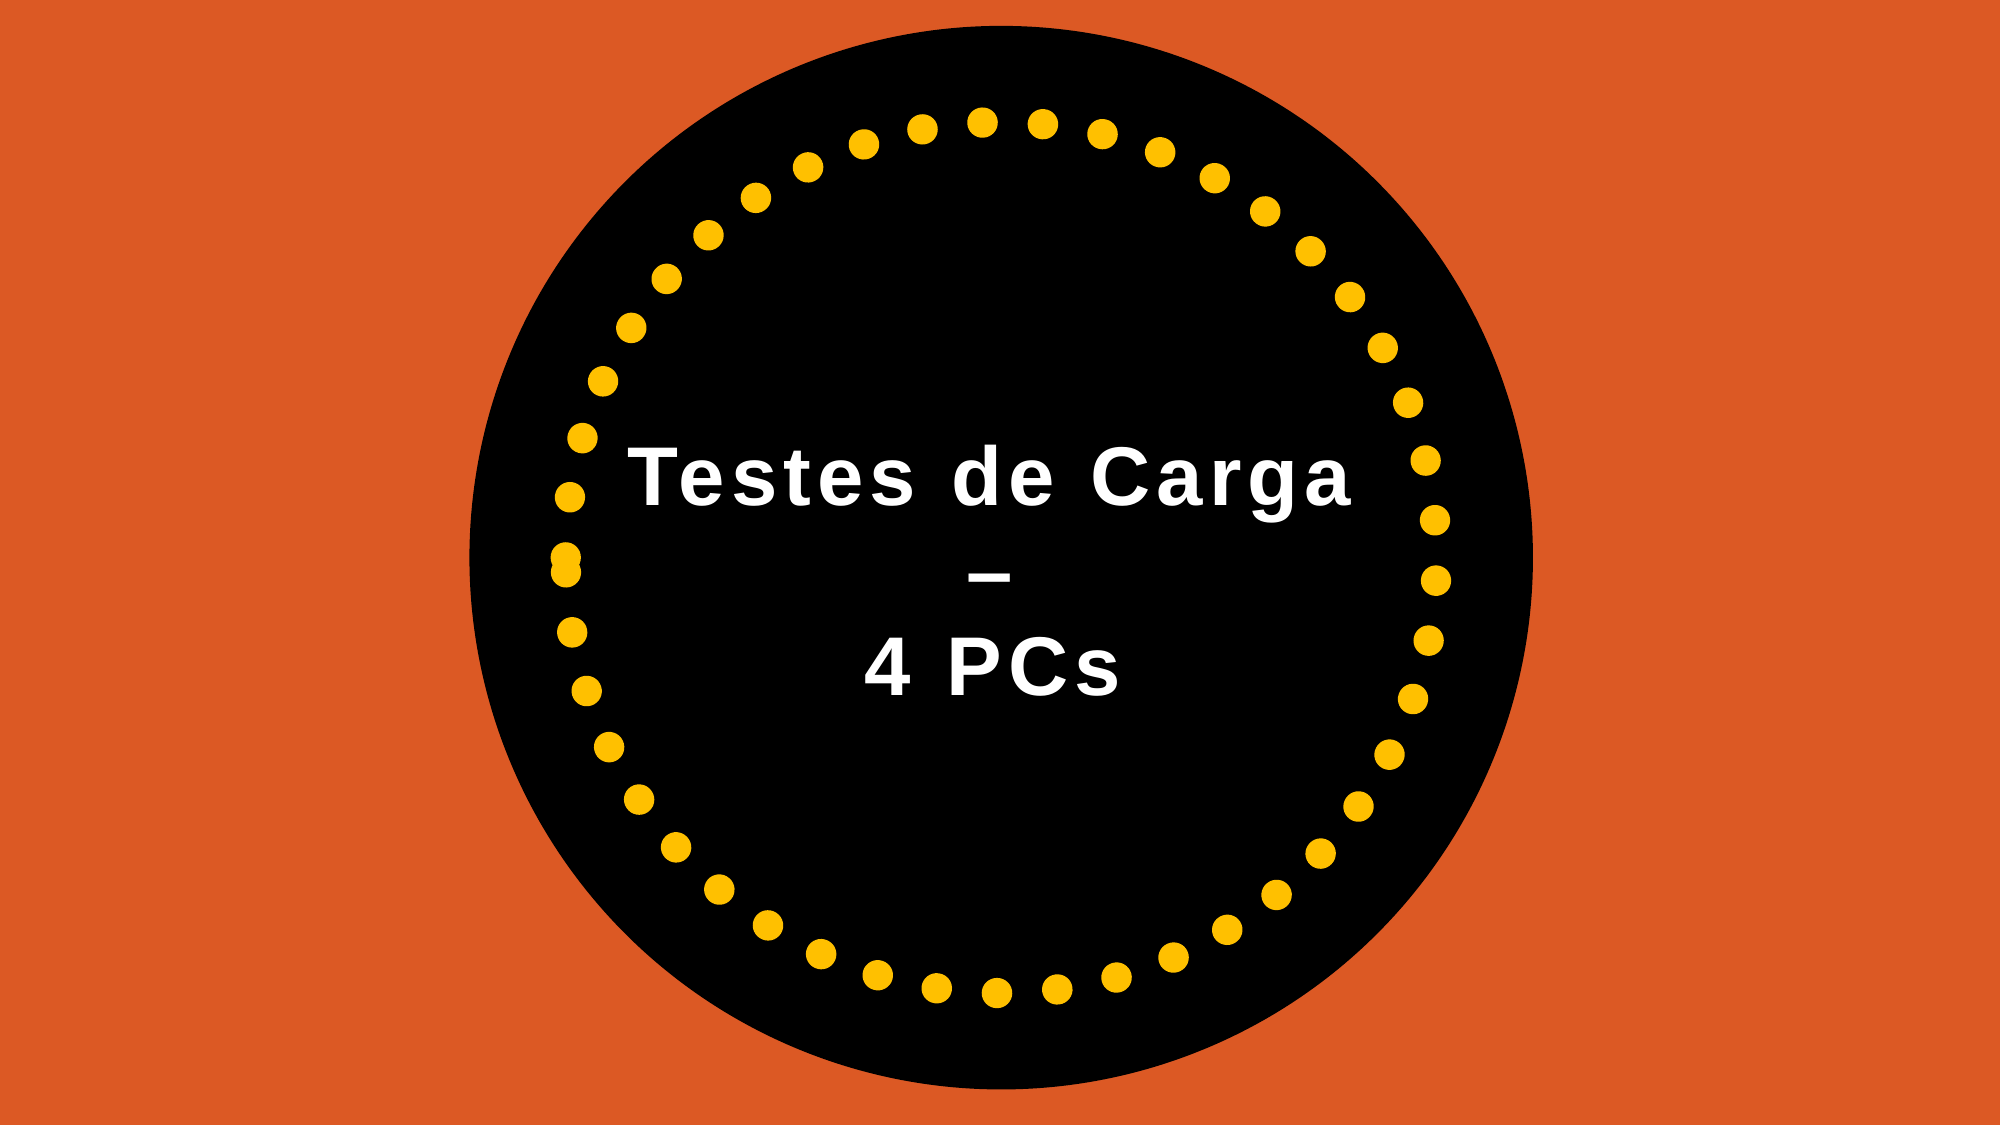

# Testes de Carga – 4 PCs